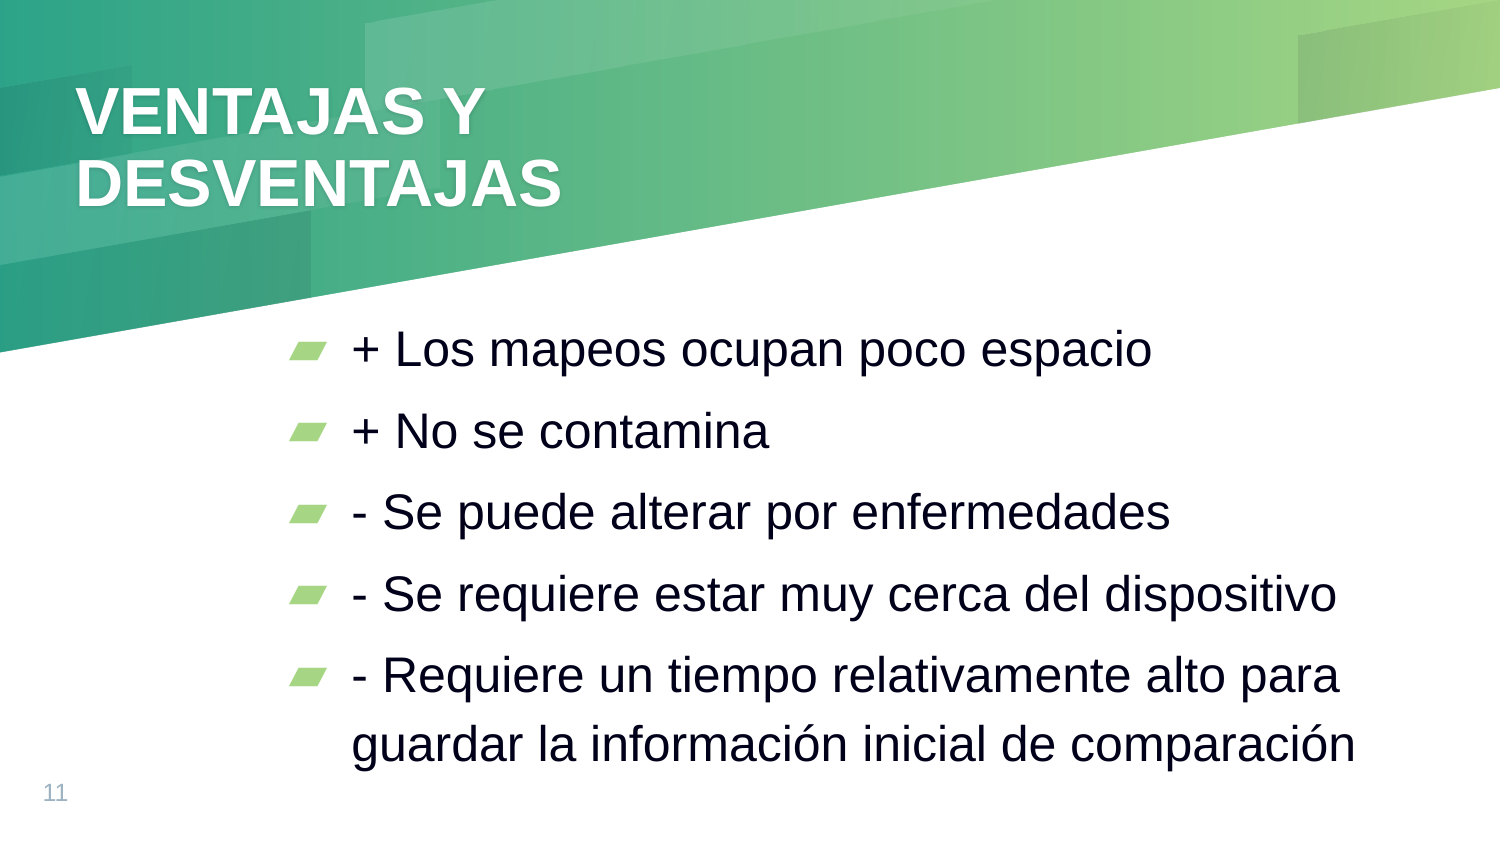

# VENTAJAS Y DESVENTAJAS
+ Los mapeos ocupan poco espacio
+ No se contamina
- Se puede alterar por enfermedades
- Se requiere estar muy cerca del dispositivo
- Requiere un tiempo relativamente alto para guardar la información inicial de comparación
11